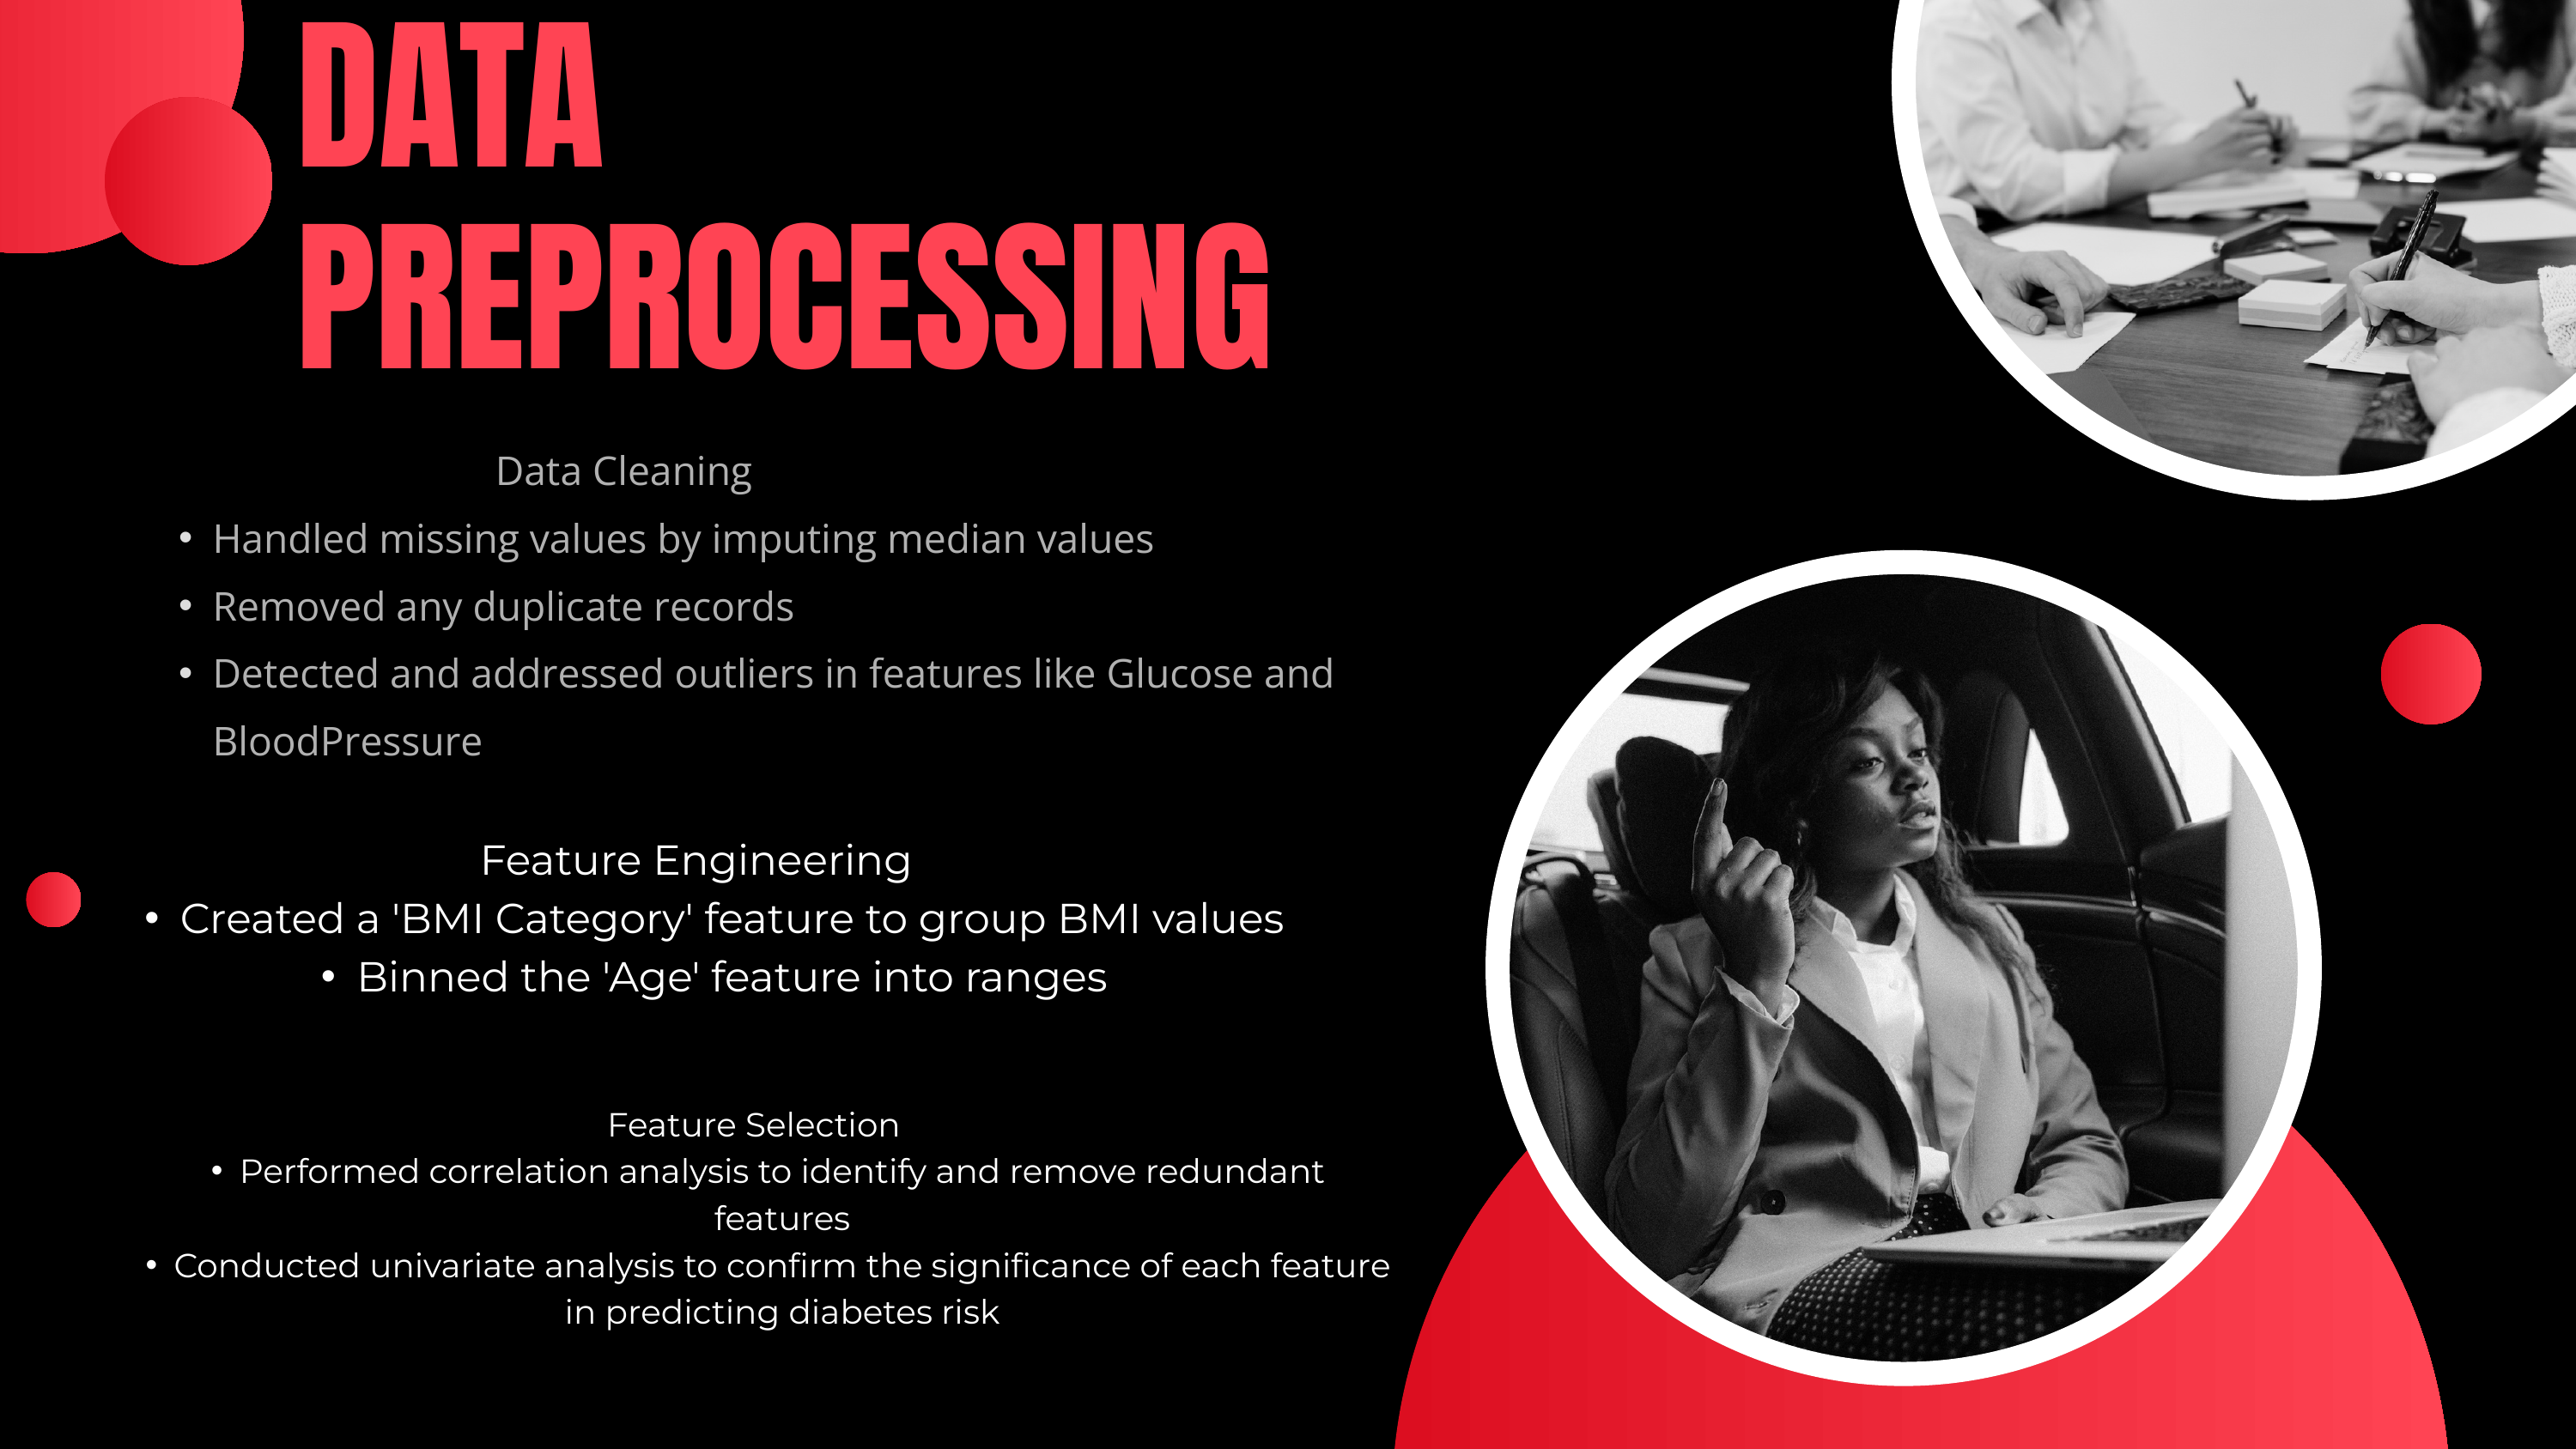

DATA PREPROCESSING

                                  Data Cleaning
Handled missing values by imputing median values
Removed any duplicate records
Detected and addressed outliers in features like Glucose and BloodPressure

Feature Engineering
Created a 'BMI Category' feature to group BMI values
Binned the 'Age' feature into ranges

Feature Selection
Performed correlation analysis to identify and remove redundant features
Conducted univariate analysis to confirm the significance of each feature in predicting diabetes risk